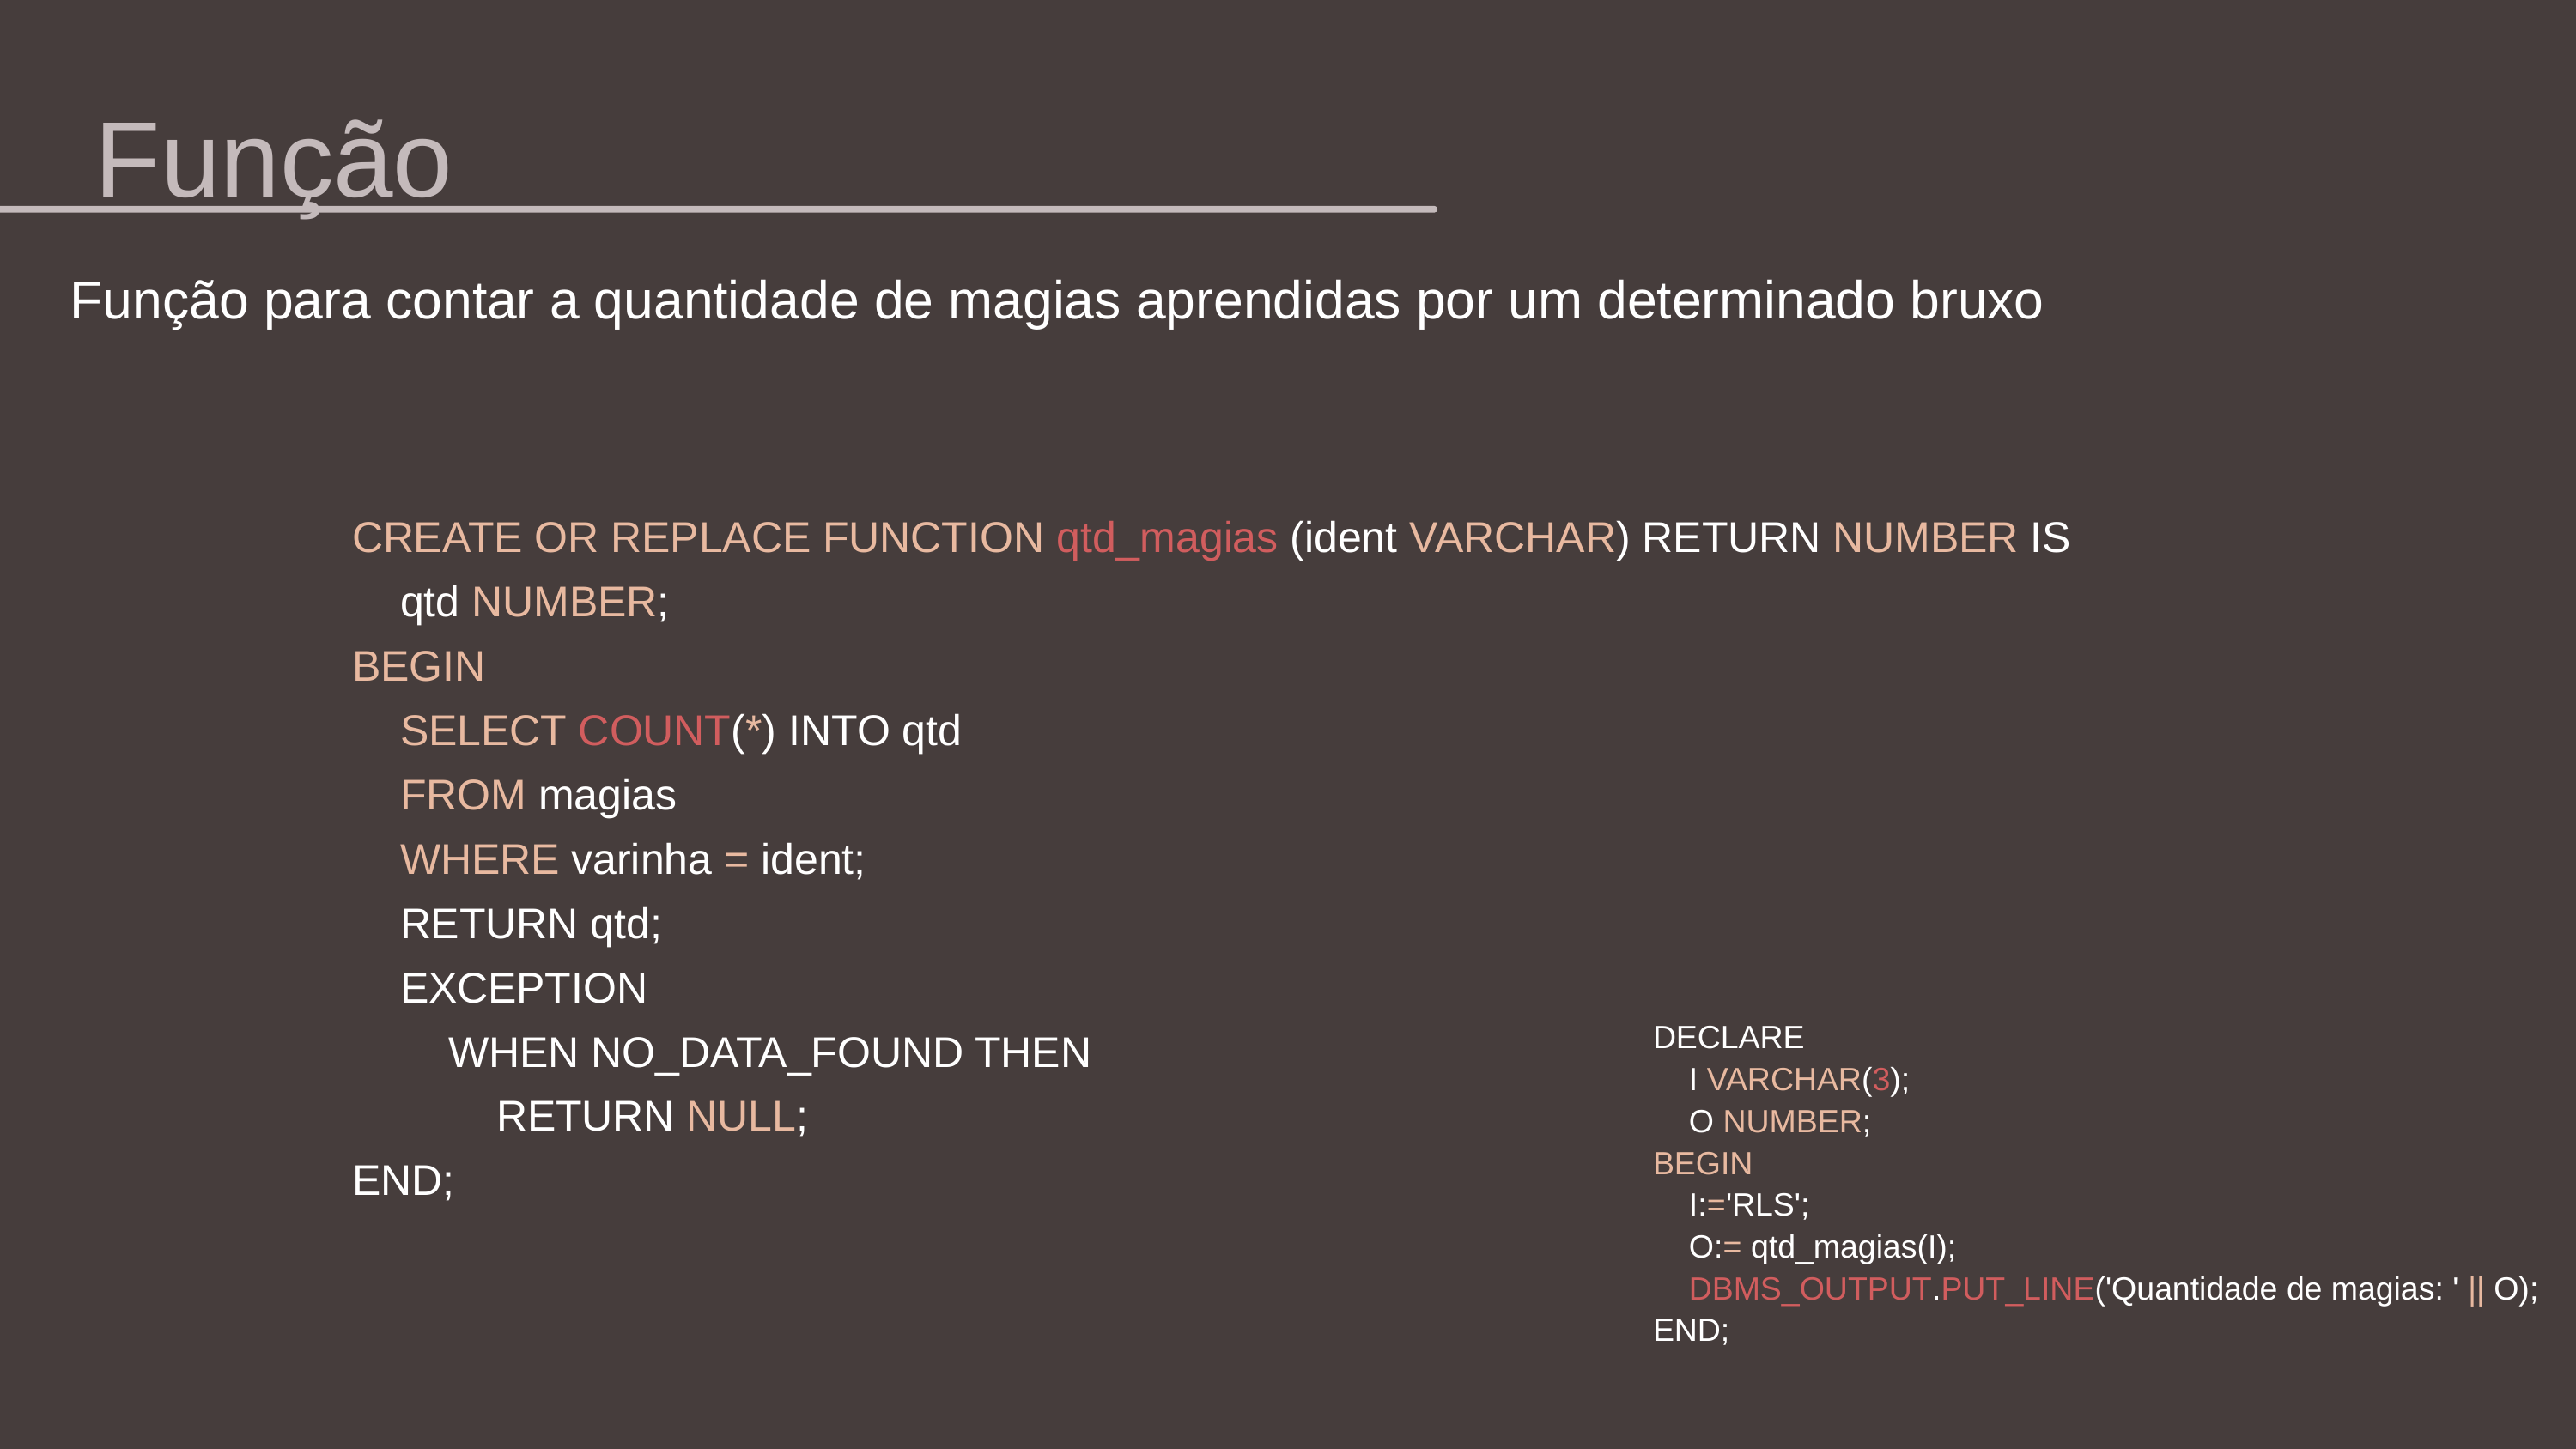

Função

Função para contar a quantidade de magias aprendidas por um determinado bruxo
CREATE OR REPLACE FUNCTION qtd_magias (ident VARCHAR) RETURN NUMBER IS
    qtd NUMBER;
BEGIN
    SELECT COUNT(*) INTO qtd
    FROM magias
    WHERE varinha = ident;
    RETURN qtd;
    EXCEPTION
        WHEN NO_DATA_FOUND THEN
            RETURN NULL;
END;
DECLARE
    I VARCHAR(3);
    O NUMBER;
BEGIN
    I:='RLS';
    O:= qtd_magias(I);
    DBMS_OUTPUT.PUT_LINE('Quantidade de magias: ' || O);
END;